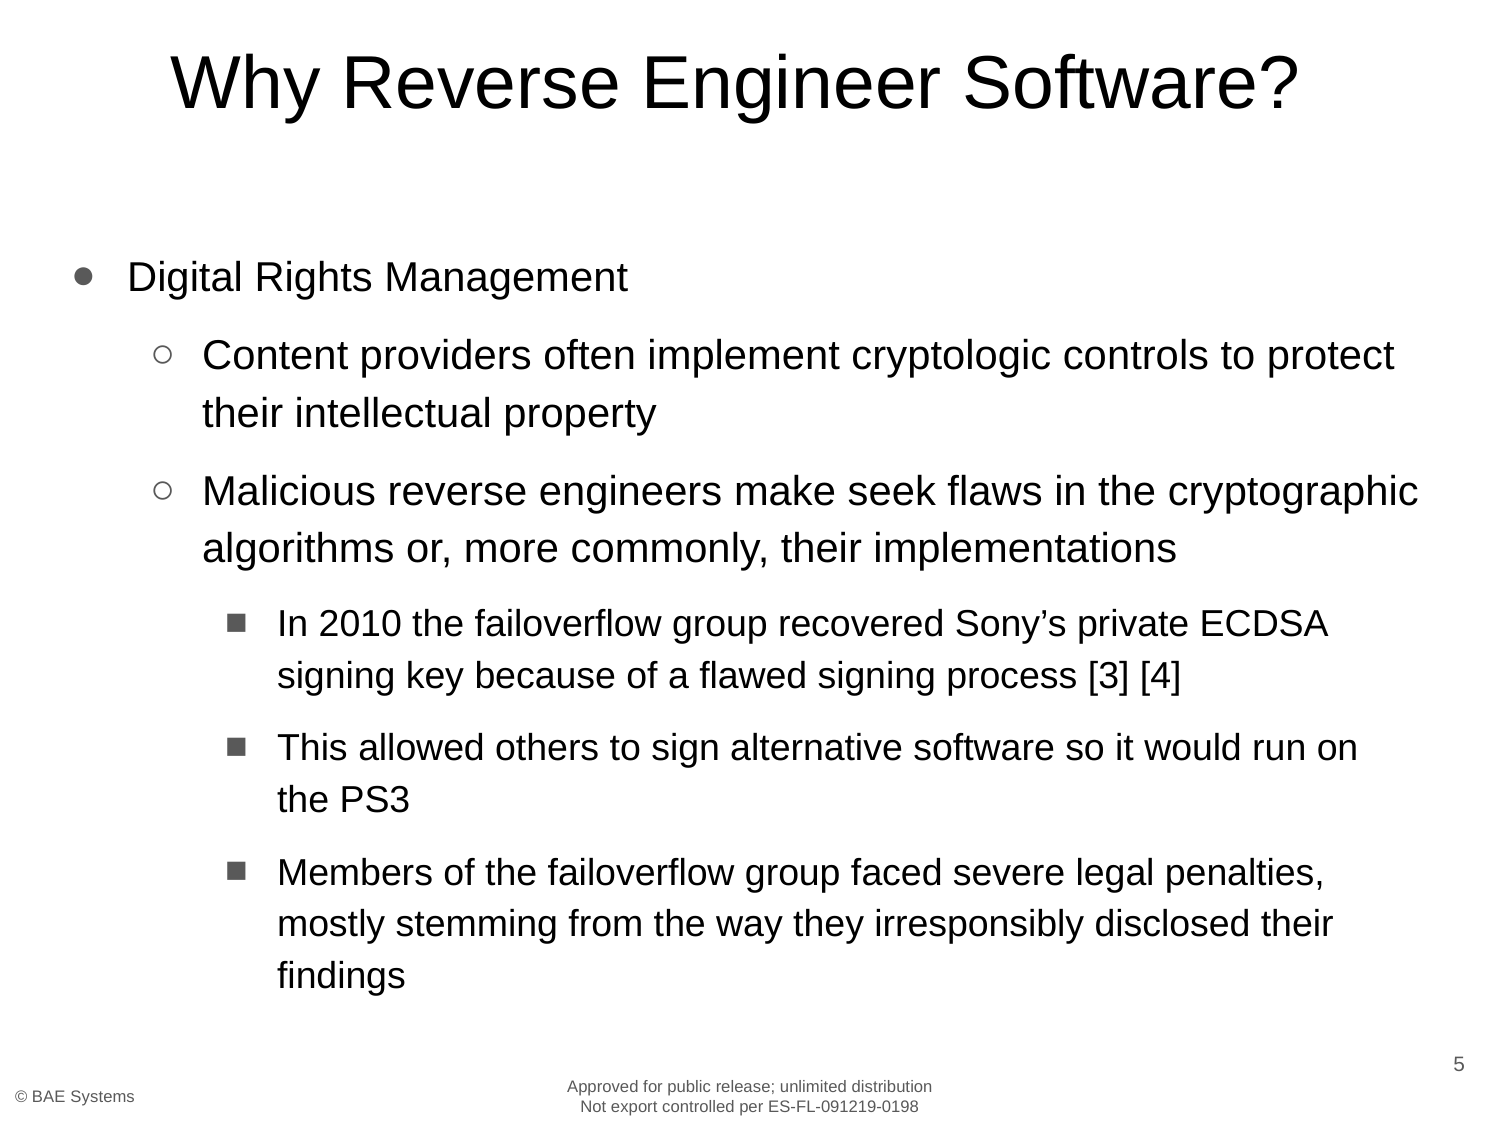

# Why Reverse Engineer Software?
Digital Rights Management
Content providers often implement cryptologic controls to protect their intellectual property
Malicious reverse engineers make seek flaws in the cryptographic algorithms or, more commonly, their implementations
In 2010 the failoverflow group recovered Sony’s private ECDSA signing key because of a flawed signing process [3] [4]
This allowed others to sign alternative software so it would run on the PS3
Members of the failoverflow group faced severe legal penalties, mostly stemming from the way they irresponsibly disclosed their findings
5